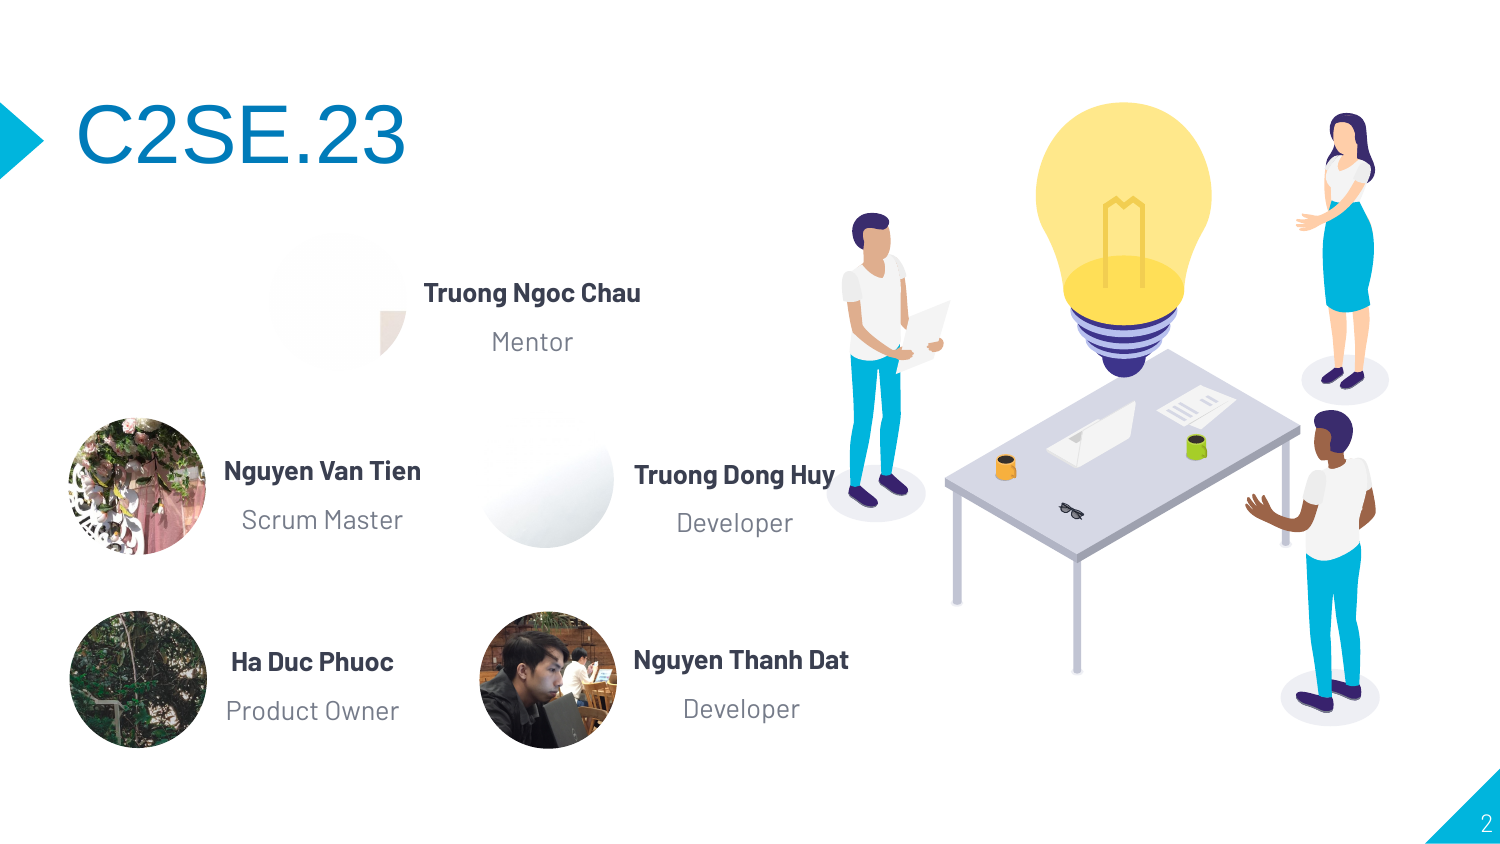

# C2SE.23

Truong Ngoc Chau
Mentor

Nguyen Van Tien
Scrum Master
Truong Dong Huy
Developer

Nguyen Thanh Dat
Developer
Ha Duc Phuoc
Product Owner
2